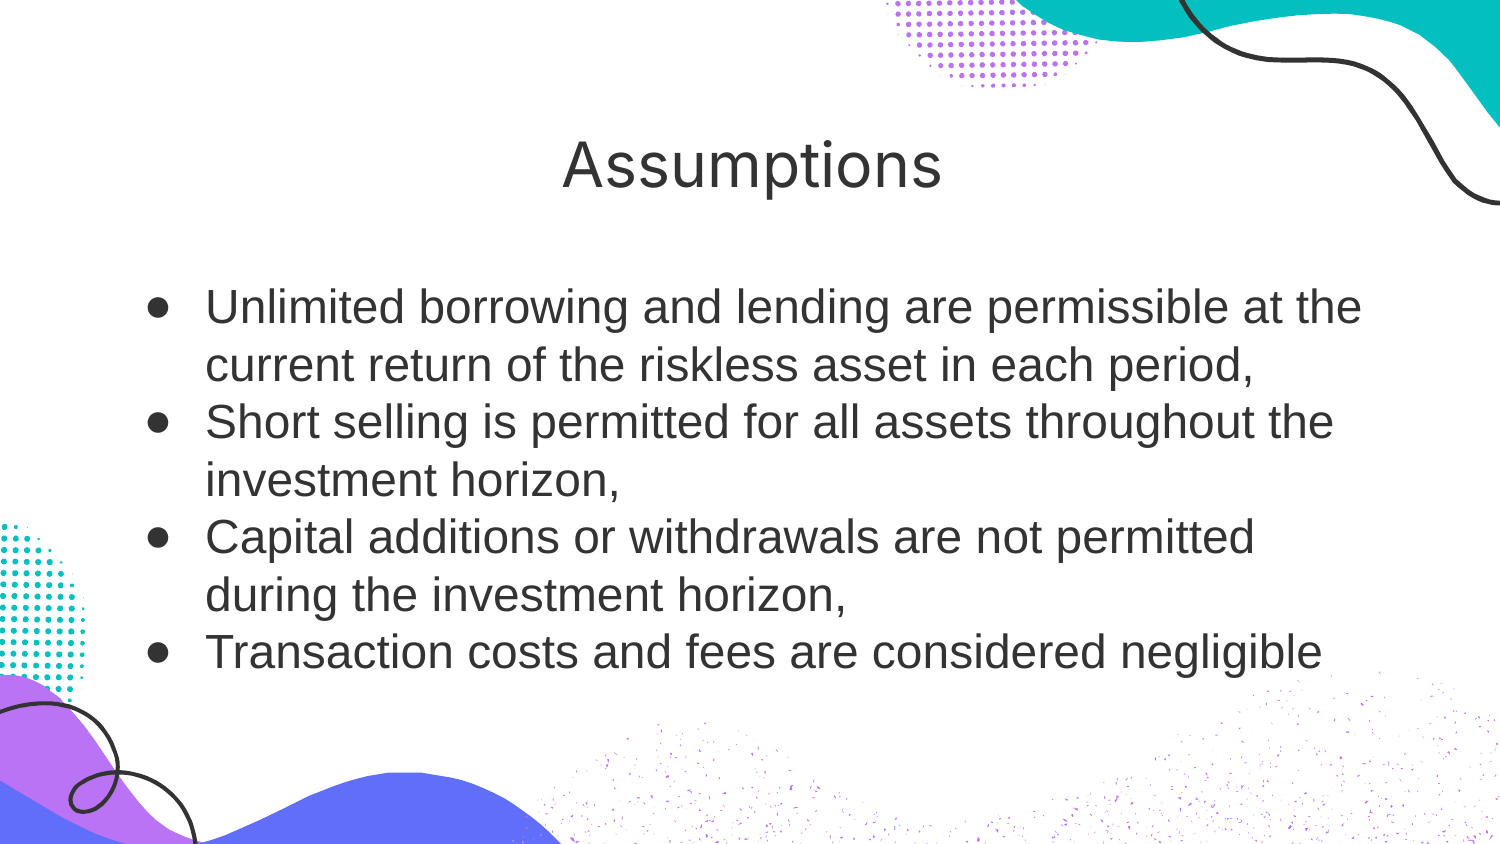

# Assumptions
Unlimited borrowing and lending are permissible at the current return of the riskless asset in each period,
Short selling is permitted for all assets throughout the investment horizon,
Capital additions or withdrawals are not permitted during the investment horizon,
Transaction costs and fees are considered negligible